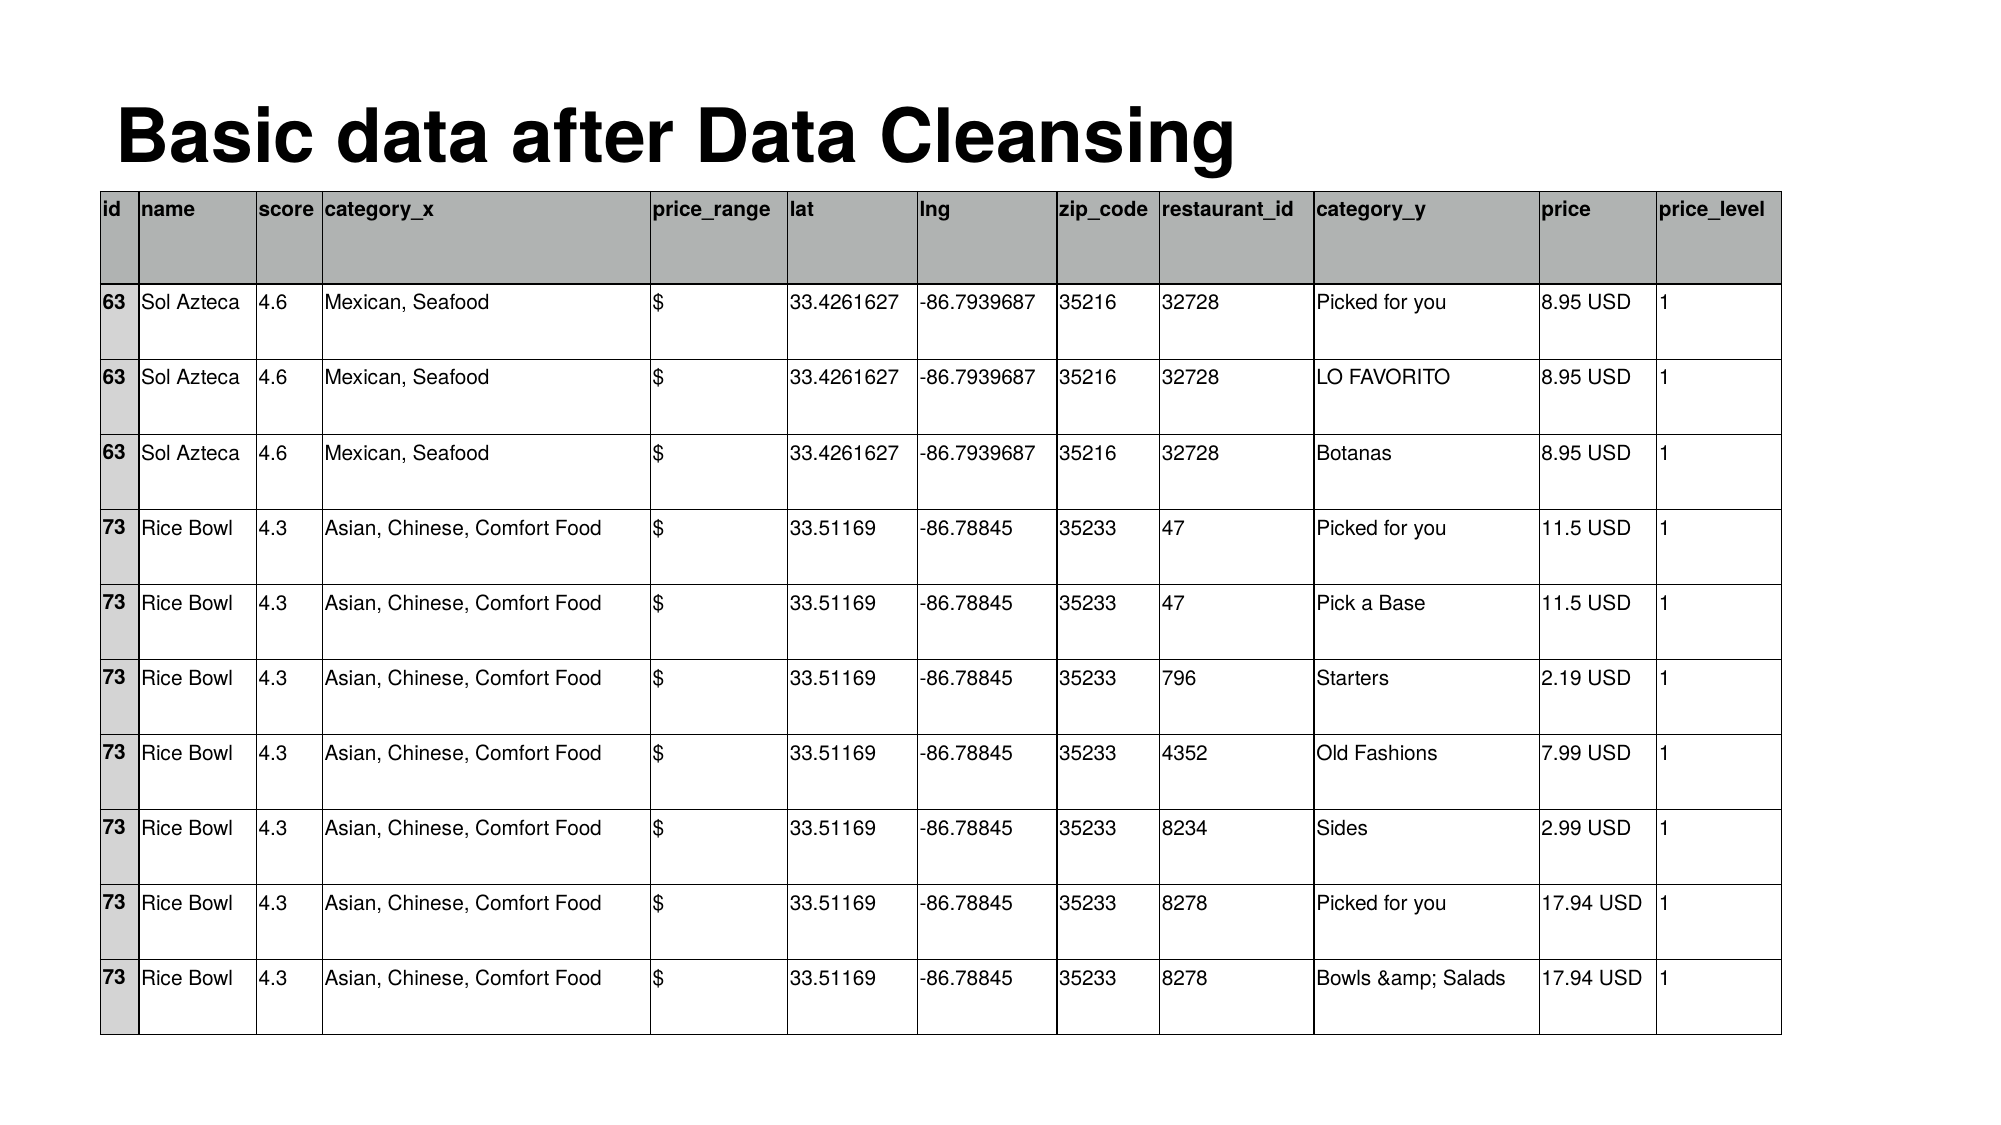

# Basic data after Data Cleansing
| id | name | score | category\_x | price\_range | lat | lng | zip\_code | restaurant\_id | category\_y | price | price\_level |
| --- | --- | --- | --- | --- | --- | --- | --- | --- | --- | --- | --- |
| 63 | Sol Azteca | 4.6 | Mexican, Seafood | $ | 33.4261627 | -86.7939687 | 35216 | 32728 | Picked for you | 8.95 USD | 1 |
| 63 | Sol Azteca | 4.6 | Mexican, Seafood | $ | 33.4261627 | -86.7939687 | 35216 | 32728 | LO FAVORITO | 8.95 USD | 1 |
| 63 | Sol Azteca | 4.6 | Mexican, Seafood | $ | 33.4261627 | -86.7939687 | 35216 | 32728 | Botanas | 8.95 USD | 1 |
| 73 | Rice Bowl | 4.3 | Asian, Chinese, Comfort Food | $ | 33.51169 | -86.78845 | 35233 | 47 | Picked for you | 11.5 USD | 1 |
| 73 | Rice Bowl | 4.3 | Asian, Chinese, Comfort Food | $ | 33.51169 | -86.78845 | 35233 | 47 | Pick a Base | 11.5 USD | 1 |
| 73 | Rice Bowl | 4.3 | Asian, Chinese, Comfort Food | $ | 33.51169 | -86.78845 | 35233 | 796 | Starters | 2.19 USD | 1 |
| 73 | Rice Bowl | 4.3 | Asian, Chinese, Comfort Food | $ | 33.51169 | -86.78845 | 35233 | 4352 | Old Fashions | 7.99 USD | 1 |
| 73 | Rice Bowl | 4.3 | Asian, Chinese, Comfort Food | $ | 33.51169 | -86.78845 | 35233 | 8234 | Sides | 2.99 USD | 1 |
| 73 | Rice Bowl | 4.3 | Asian, Chinese, Comfort Food | $ | 33.51169 | -86.78845 | 35233 | 8278 | Picked for you | 17.94 USD | 1 |
| 73 | Rice Bowl | 4.3 | Asian, Chinese, Comfort Food | $ | 33.51169 | -86.78845 | 35233 | 8278 | Bowls &amp; Salads | 17.94 USD | 1 |